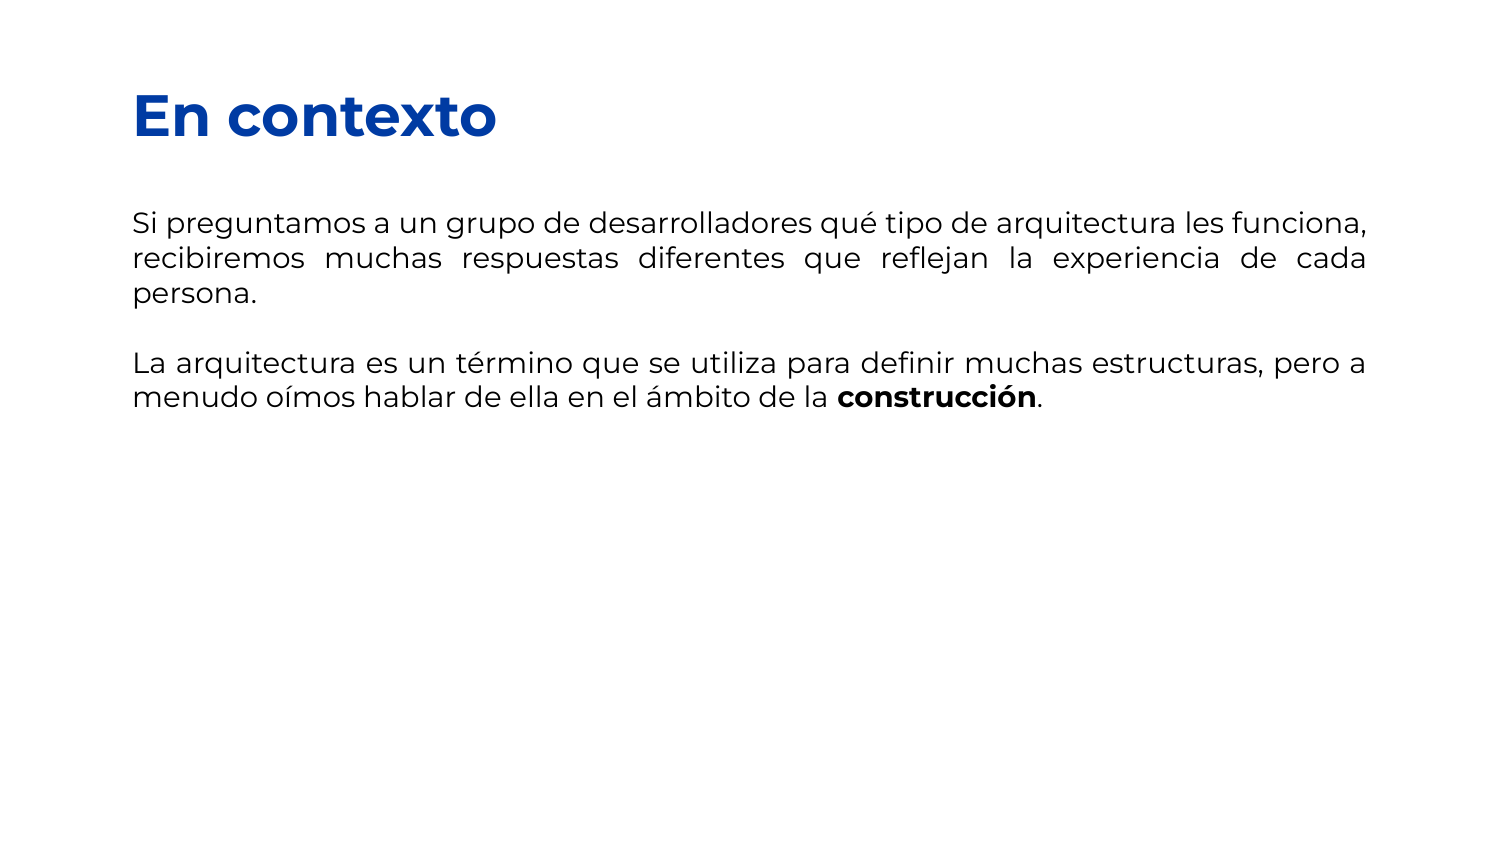

# En contexto
Si preguntamos a un grupo de desarrolladores qué tipo de arquitectura les funciona, recibiremos muchas respuestas diferentes que reflejan la experiencia de cada persona.

La arquitectura es un término que se utiliza para definir muchas estructuras, pero a menudo oímos hablar de ella en el ámbito de la construcción.